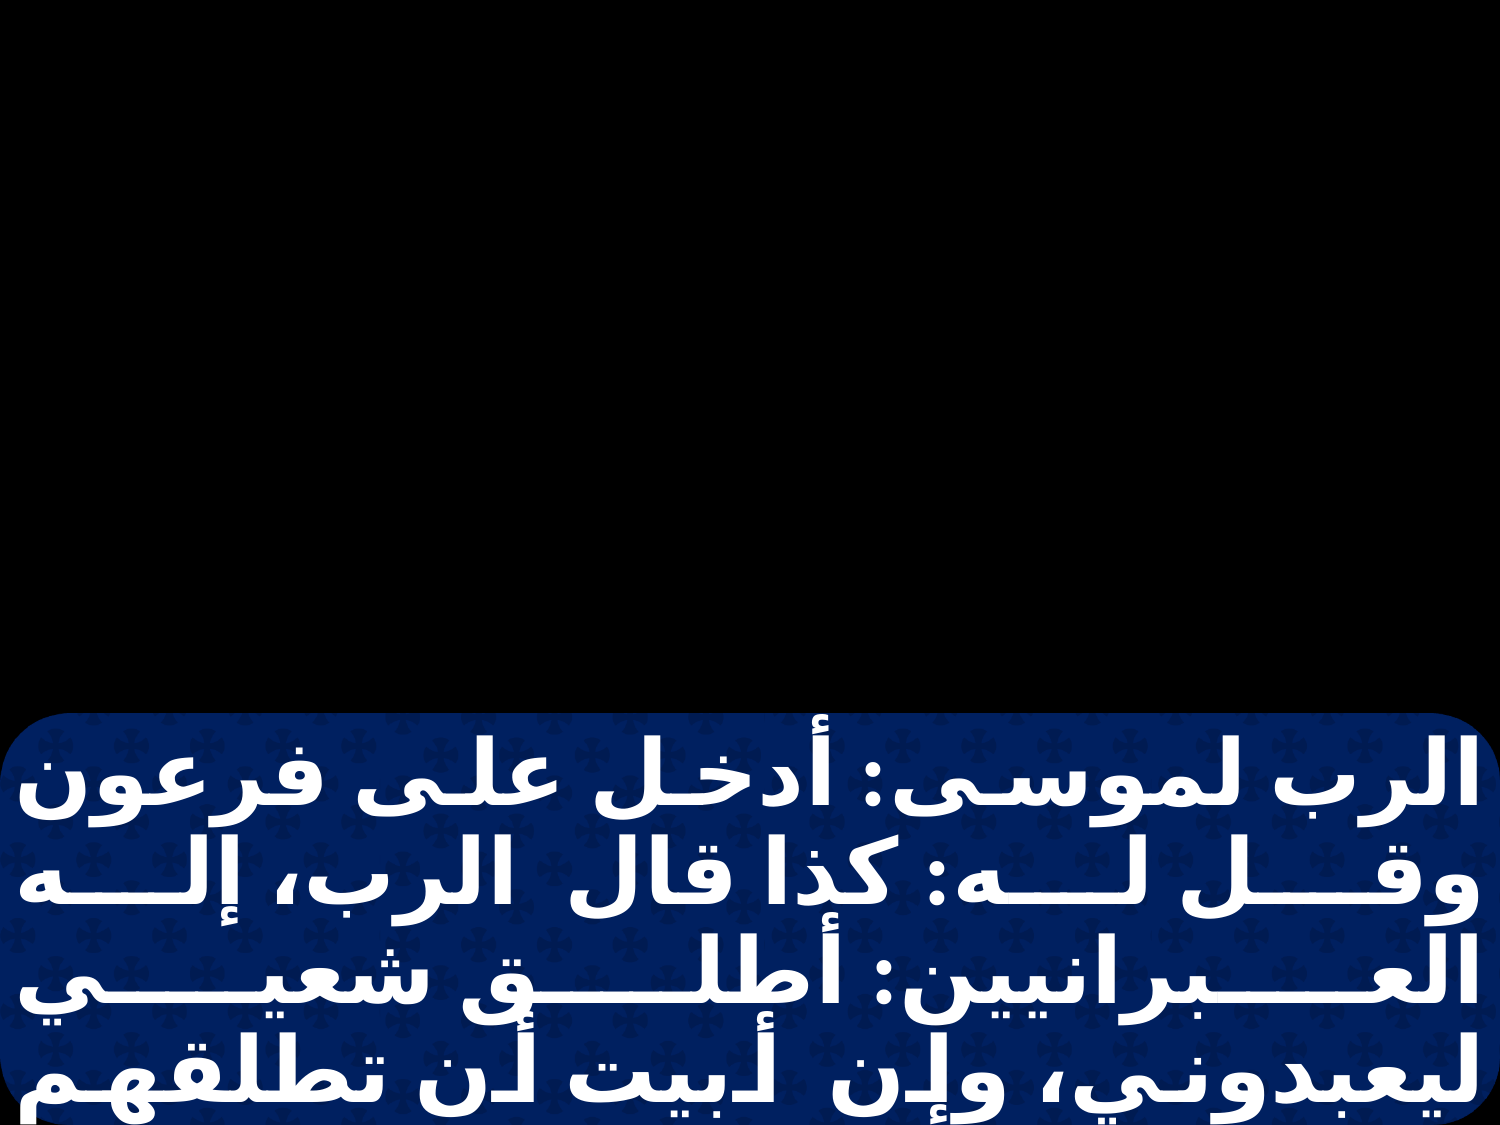

الرب لموسى: أدخل على فرعون وقل له: كذا قال  الرب، إله العبرانيين: أطلق شعيي ليعبدوني، وإن  أبيت أن تطلقهم وما زلت تمسكهم، فها يد الرب  عليك، وعلى مواشيك التي في الحقل، على الخيل